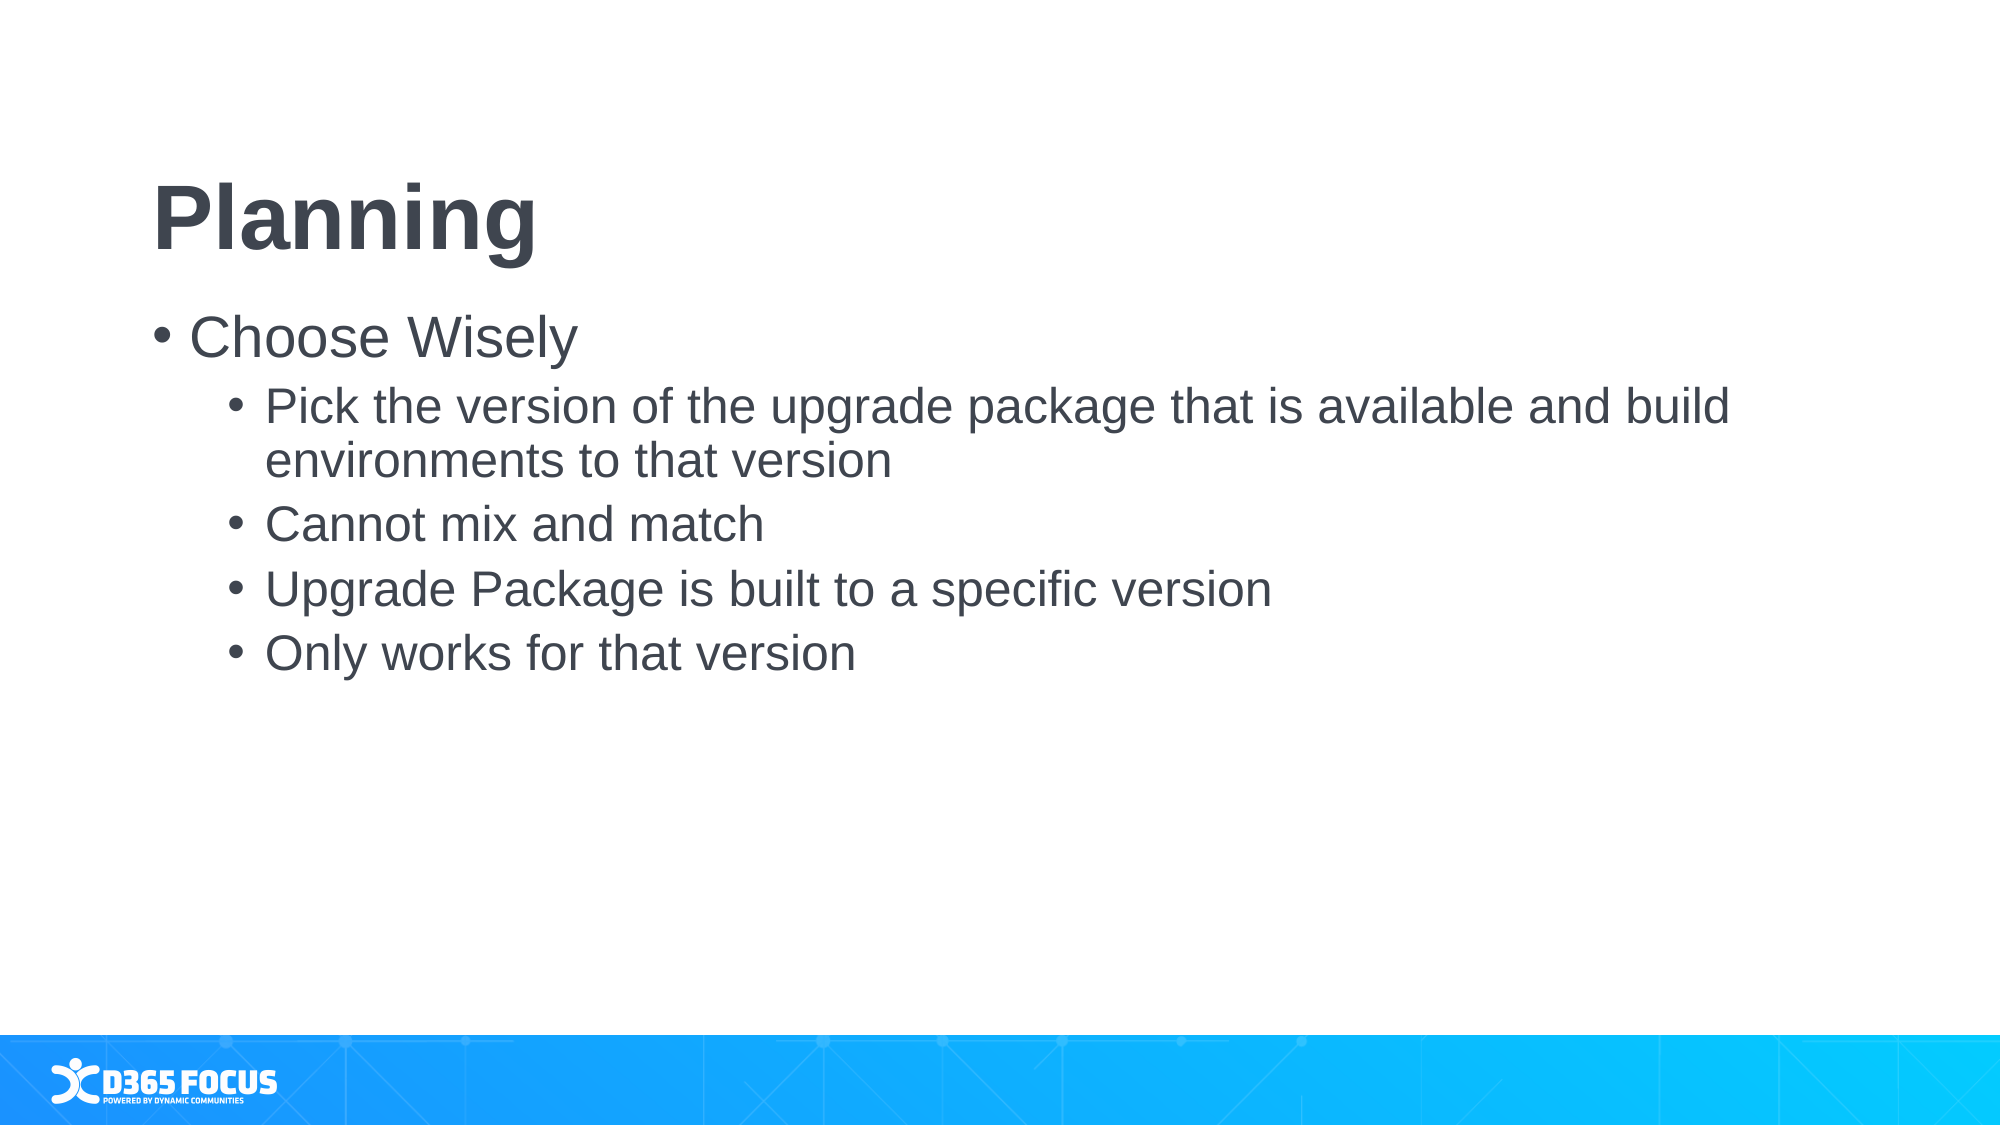

# Planning
Choose Wisely
Pick the version of the upgrade package that is available and build environments to that version
Cannot mix and match
Upgrade Package is built to a specific version
Only works for that version